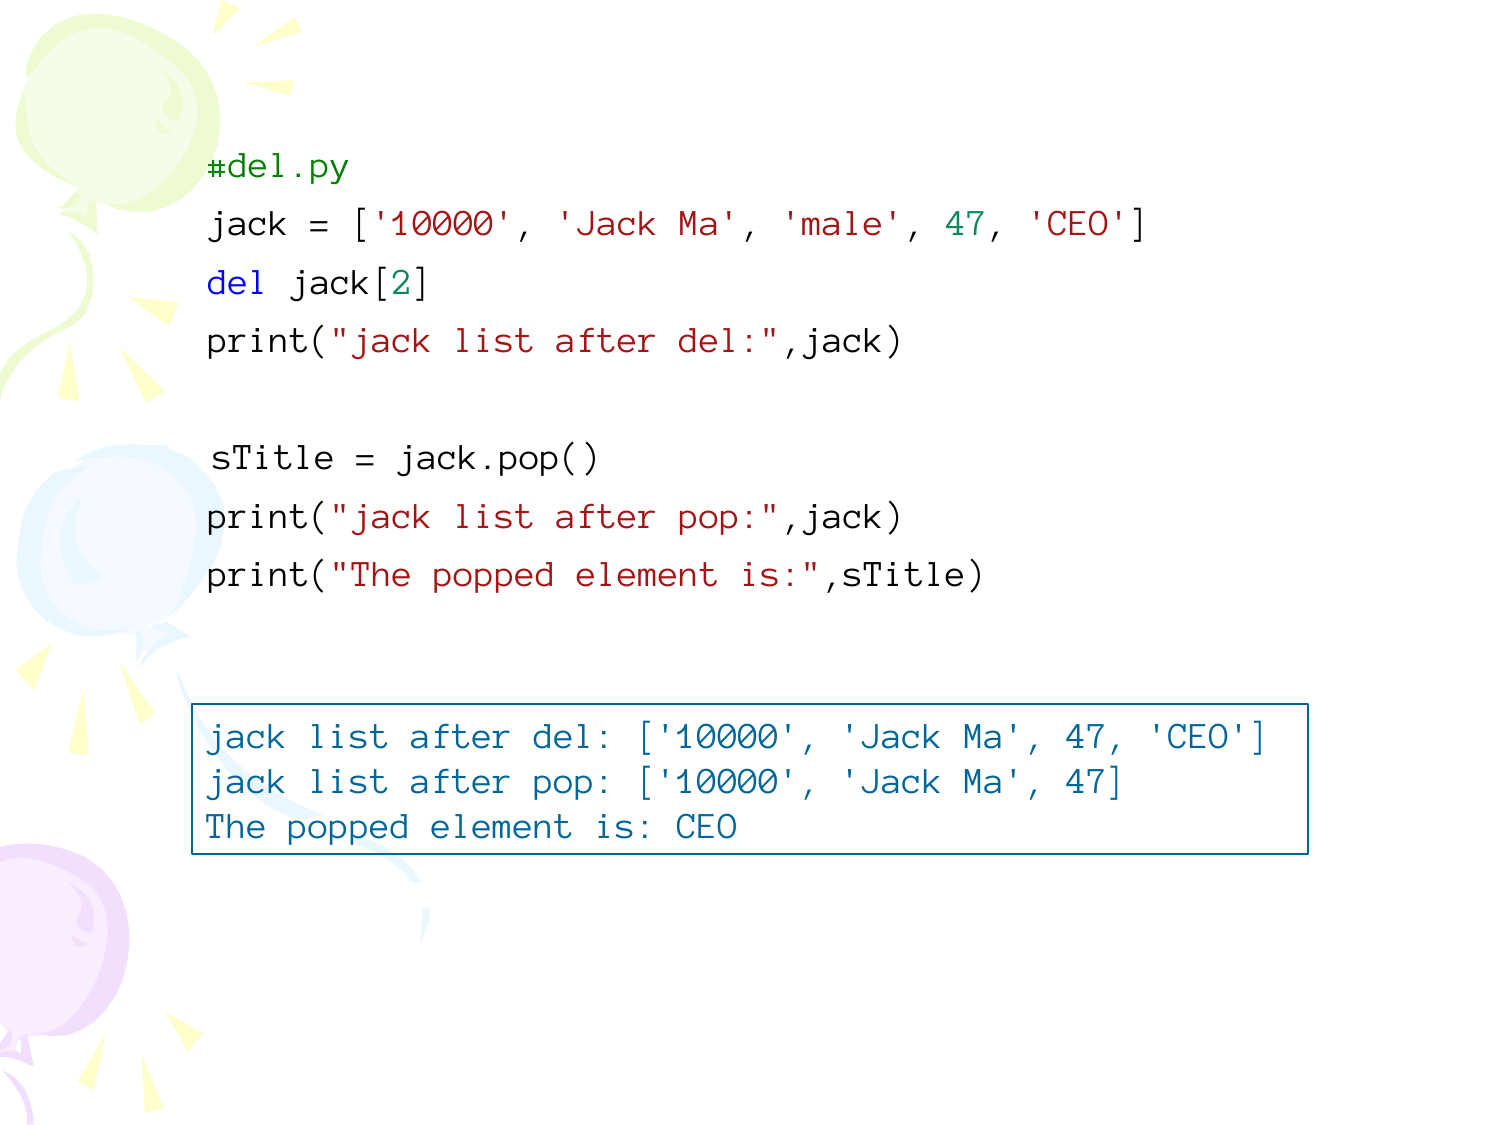

#del.py
jack = ['10000', 'Jack Ma', 'male', 47, 'CEO']
del jack[2]
print("jack list after del:",jack)
      sTitle = jack.pop()
print("jack list after pop:",jack)
print("The popped element is:",sTitle)
jack list after del: ['10000', 'Jack Ma', 47, 'CEO']
jack list after pop: ['10000', 'Jack Ma', 47]
The popped element is: CEO